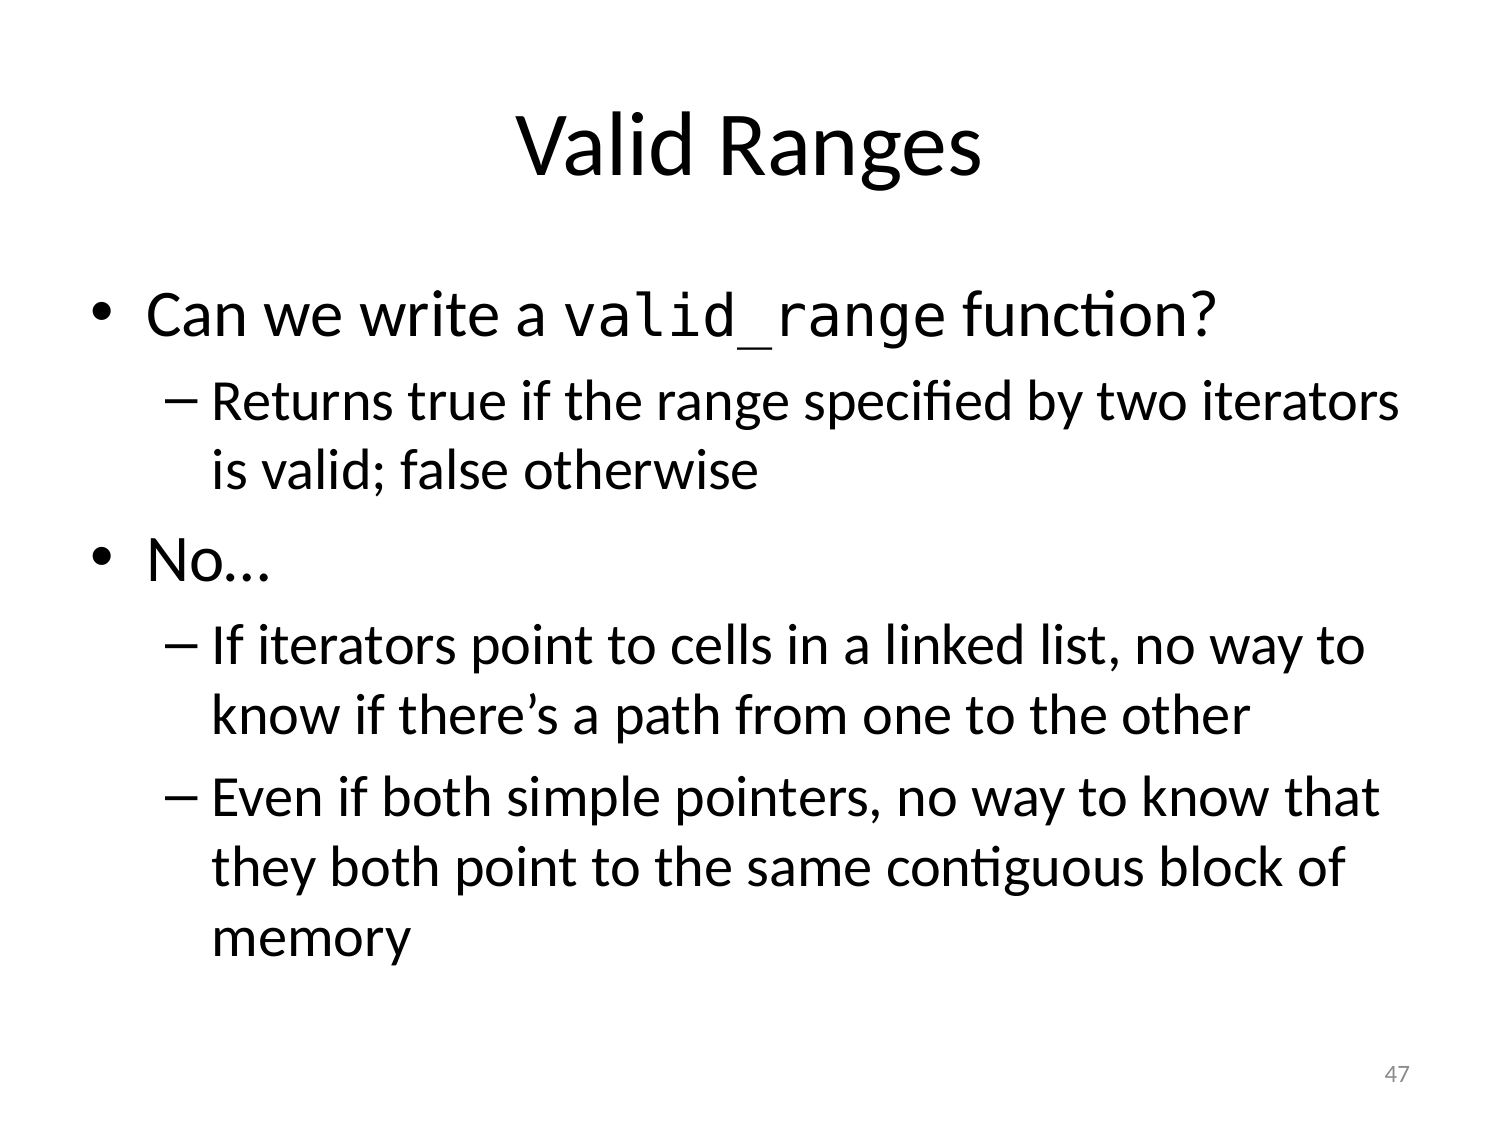

# Valid Ranges
Can we write a valid_range function?
Returns true if the range specified by two iterators is valid; false otherwise
No…
If iterators point to cells in a linked list, no way to know if there’s a path from one to the other
Even if both simple pointers, no way to know that they both point to the same contiguous block of memory
47